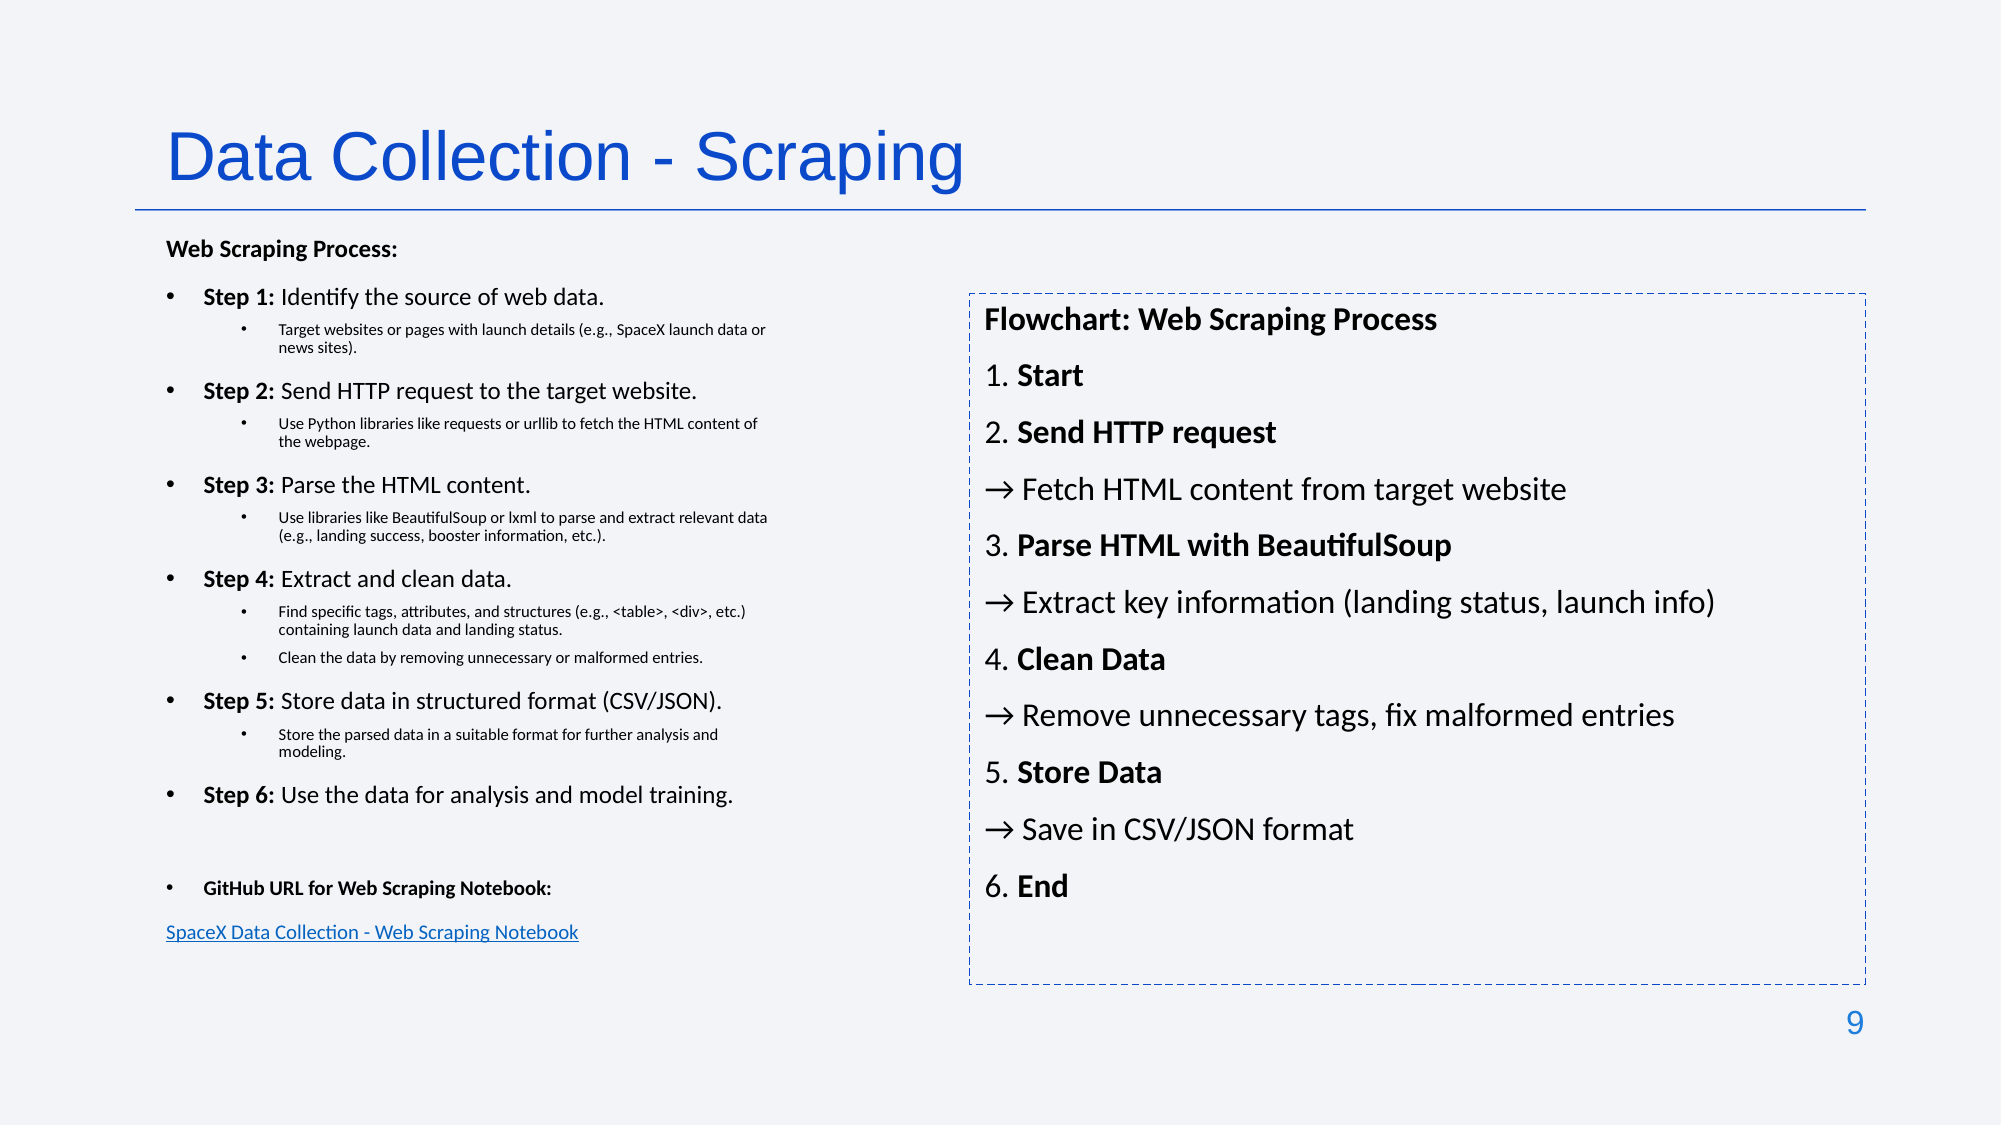

Data Collection - Scraping
Web Scraping Process:
Step 1: Identify the source of web data.
Target websites or pages with launch details (e.g., SpaceX launch data or news sites).
Step 2: Send HTTP request to the target website.
Use Python libraries like requests or urllib to fetch the HTML content of the webpage.
Step 3: Parse the HTML content.
Use libraries like BeautifulSoup or lxml to parse and extract relevant data (e.g., landing success, booster information, etc.).
Step 4: Extract and clean data.
Find specific tags, attributes, and structures (e.g., <table>, <div>, etc.) containing launch data and landing status.
Clean the data by removing unnecessary or malformed entries.
Step 5: Store data in structured format (CSV/JSON).
Store the parsed data in a suitable format for further analysis and modeling.
Step 6: Use the data for analysis and model training.

GitHub URL for Web Scraping Notebook:
SpaceX Data Collection - Web Scraping Notebook
Flowchart: Web Scraping Process
1. Start
2. Send HTTP request
→ Fetch HTML content from target website
3. Parse HTML with BeautifulSoup
→ Extract key information (landing status, launch info)
4. Clean Data
→ Remove unnecessary tags, fix malformed entries
5. Store Data
→ Save in CSV/JSON format
6. End
9